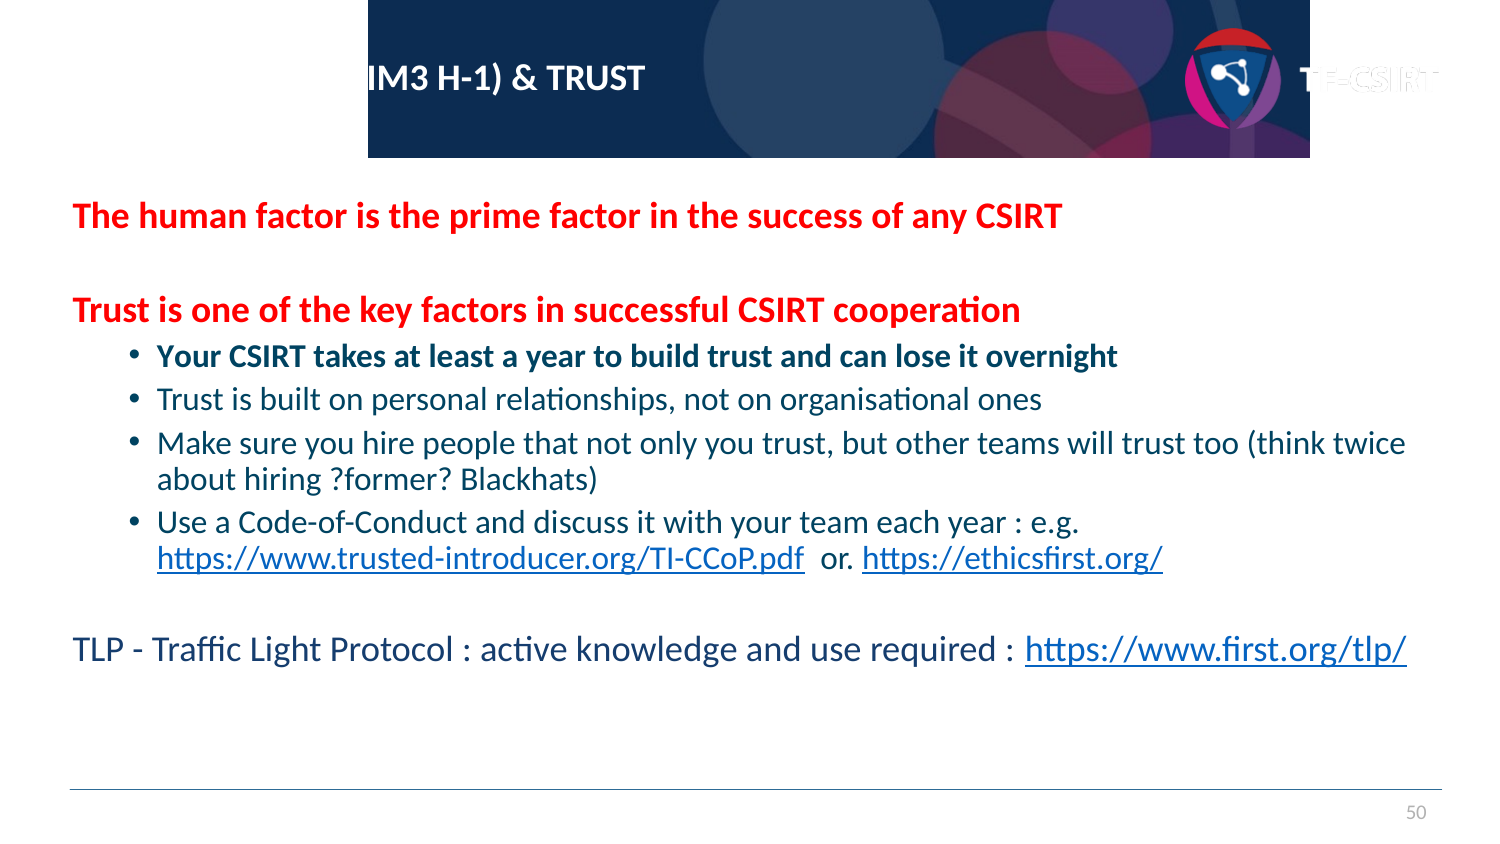

# Code of Conduct (SIM3 H-1) & TRUST
The human factor is the prime factor in the success of any CSIRT

Trust is one of the key factors in successful CSIRT cooperation
Your CSIRT takes at least a year to build trust and can lose it overnight
Trust is built on personal relationships, not on organisational ones
Make sure you hire people that not only you trust, but other teams will trust too (think twice about hiring ?former? Blackhats)
Use a Code-of-Conduct and discuss it with your team each year : e.g. https://www.trusted-introducer.org/TI-CCoP.pdf  or. https://ethicsfirst.org/

TLP - Traffic Light Protocol : active knowledge and use required : https://www.first.org/tlp/

50